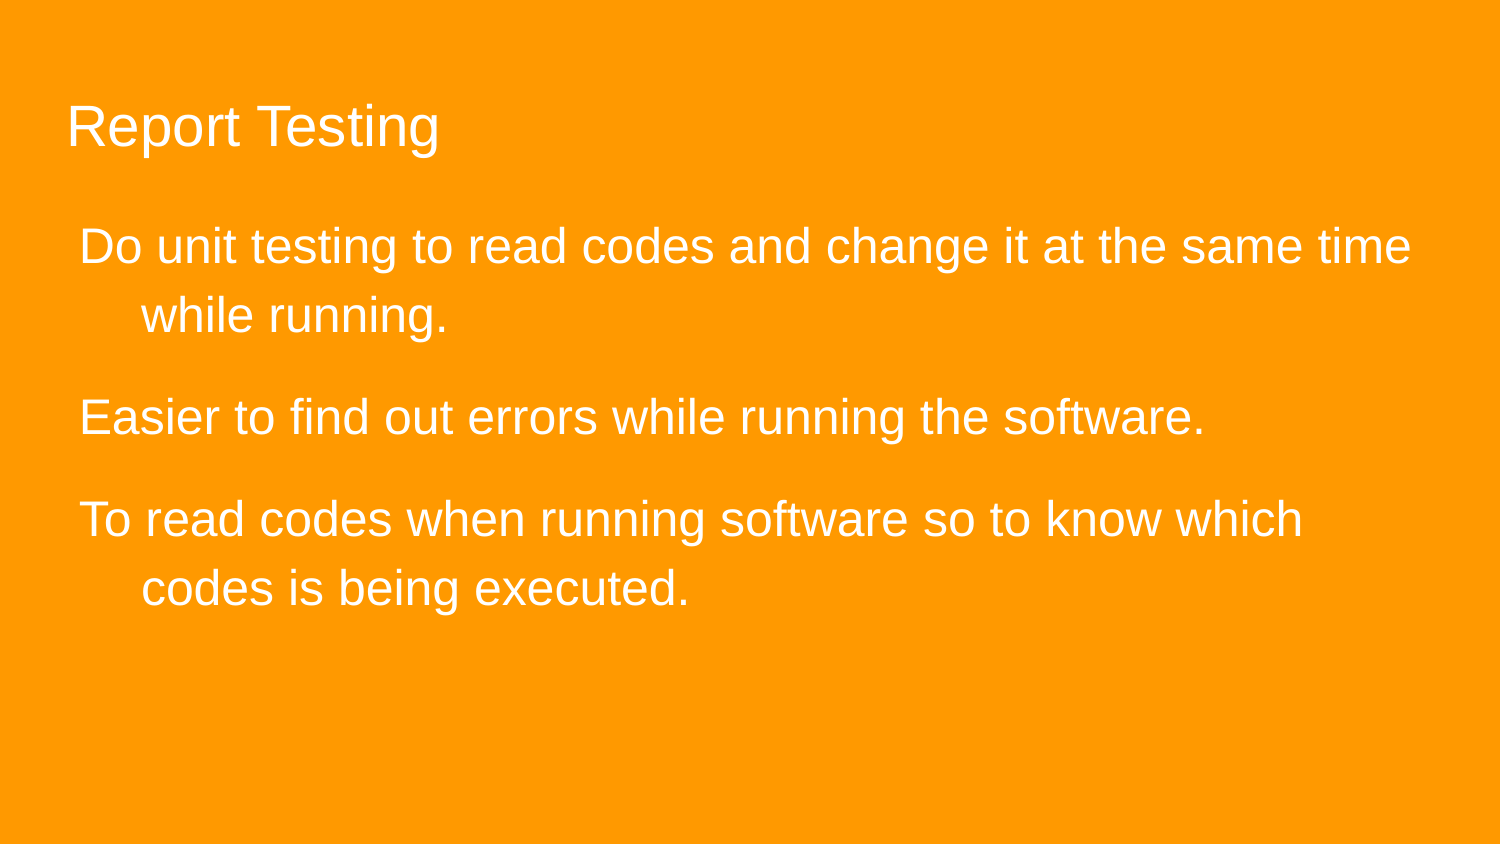

# Report Testing
Do unit testing to read codes and change it at the same time while running.
Easier to find out errors while running the software.
To read codes when running software so to know which codes is being executed.